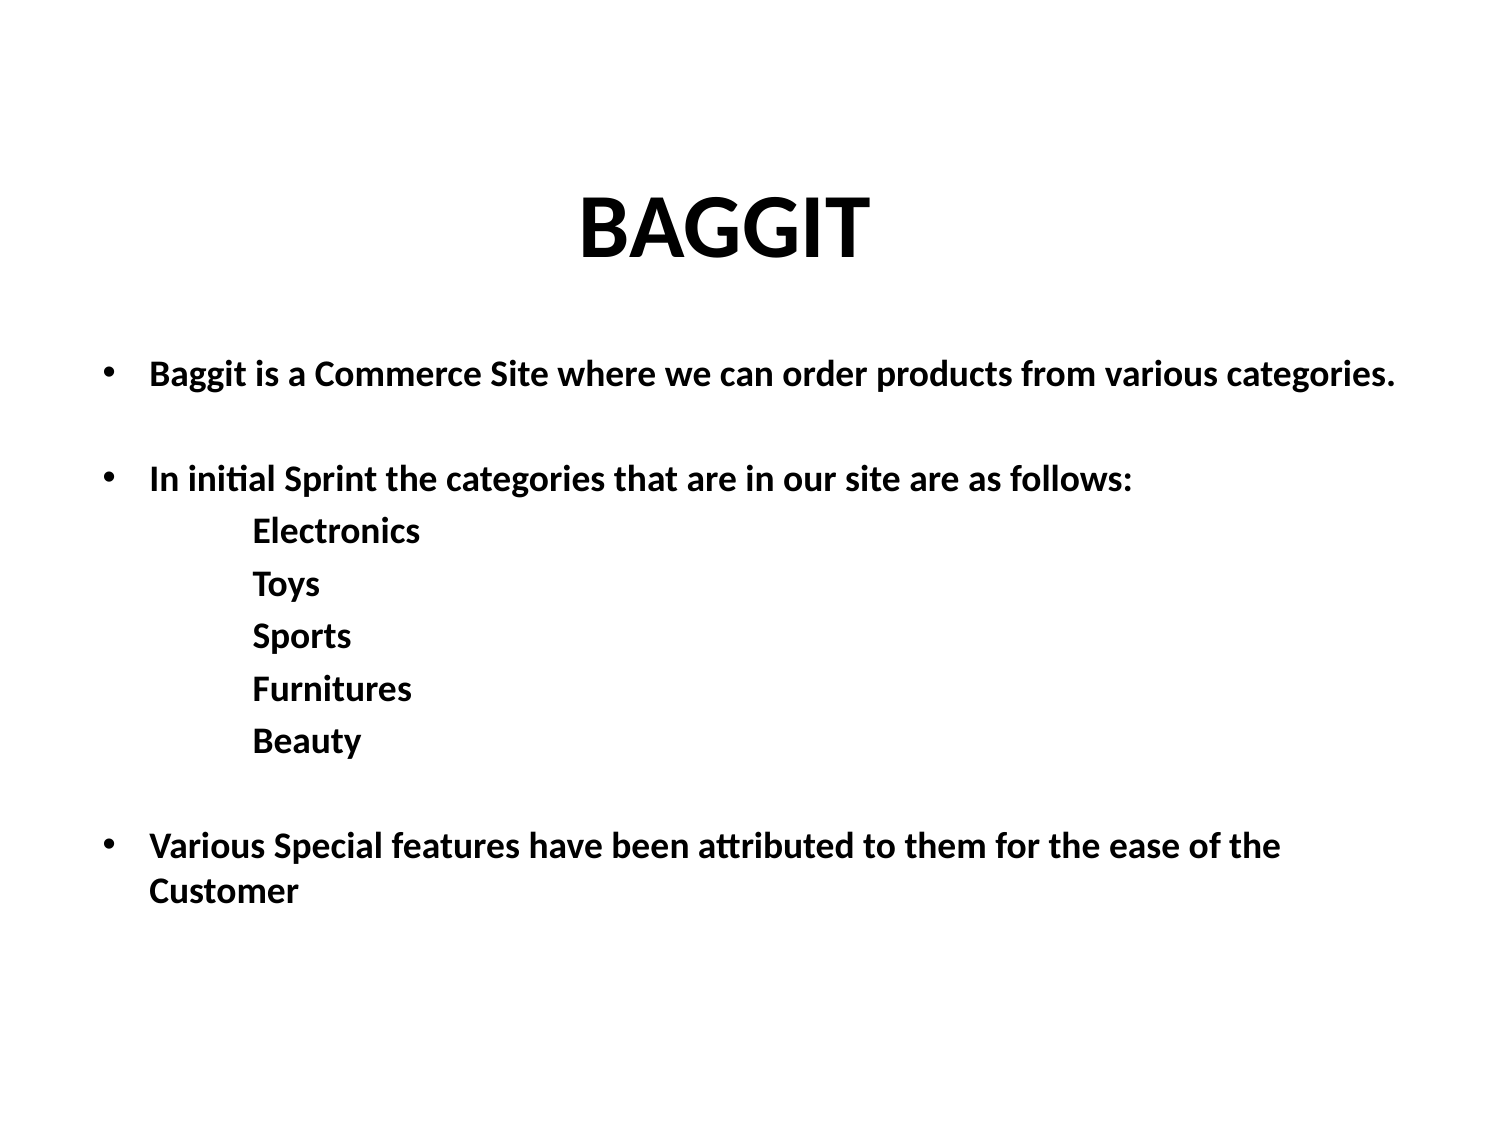

# BAGGIT
Baggit is a Commerce Site where we can order products from various categories.

In initial Sprint the categories that are in our site are as follows:
	Electronics
	Toys
	Sports
	Furnitures
	Beauty

Various Special features have been attributed to them for the ease of the Customer